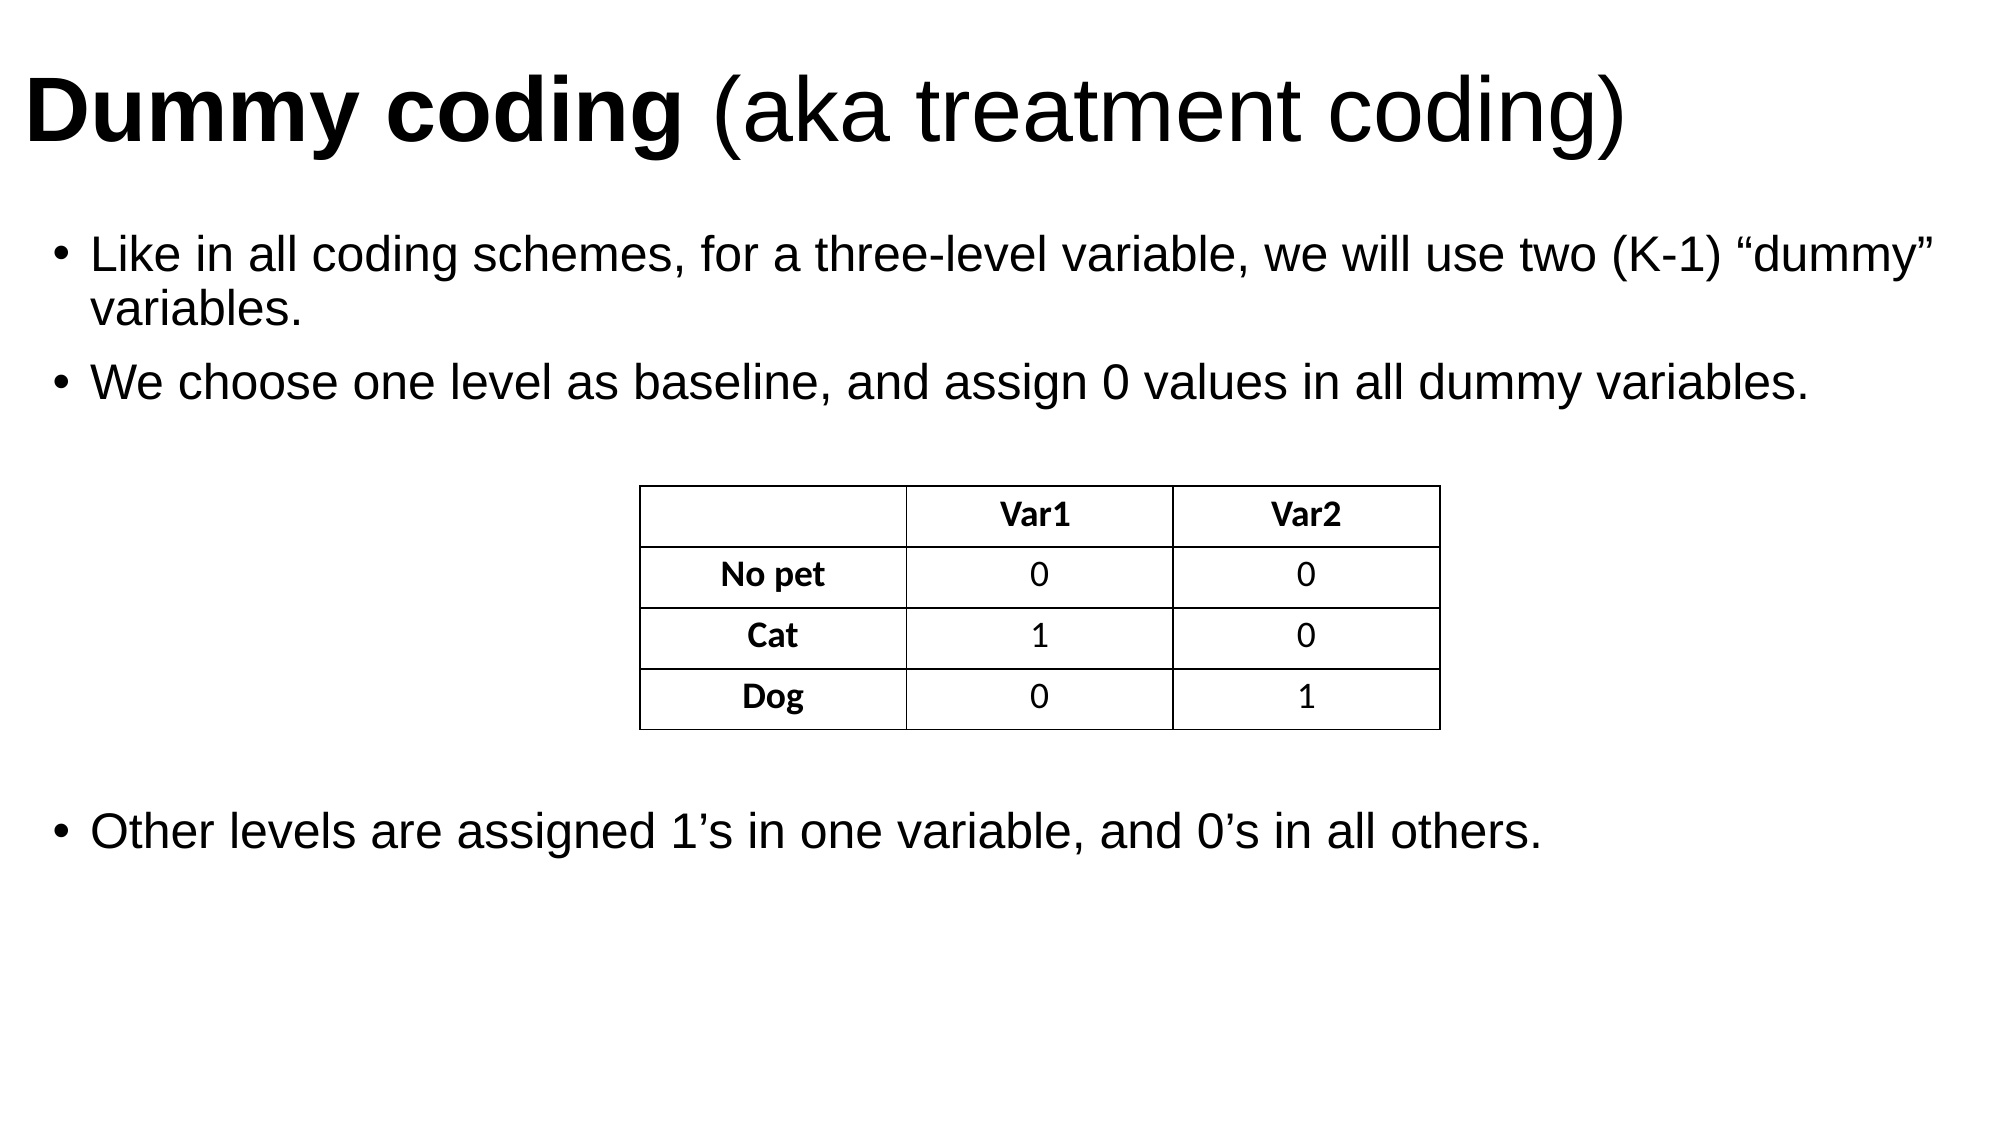

# Dummy coding (aka treatment coding)

Like in all coding schemes, for a three-level variable, we will use two (K-1) “dummy” variables.
We choose one level as baseline, and assign 0 values in all dummy variables.

Other levels are assigned 1’s in one variable, and 0’s in all others.

|  | Var1 | Var2 |
| --- | --- | --- |
| No pet | 0 | 0 |
| Cat | 1 | 0 |
| Dog | 0 | 1 |